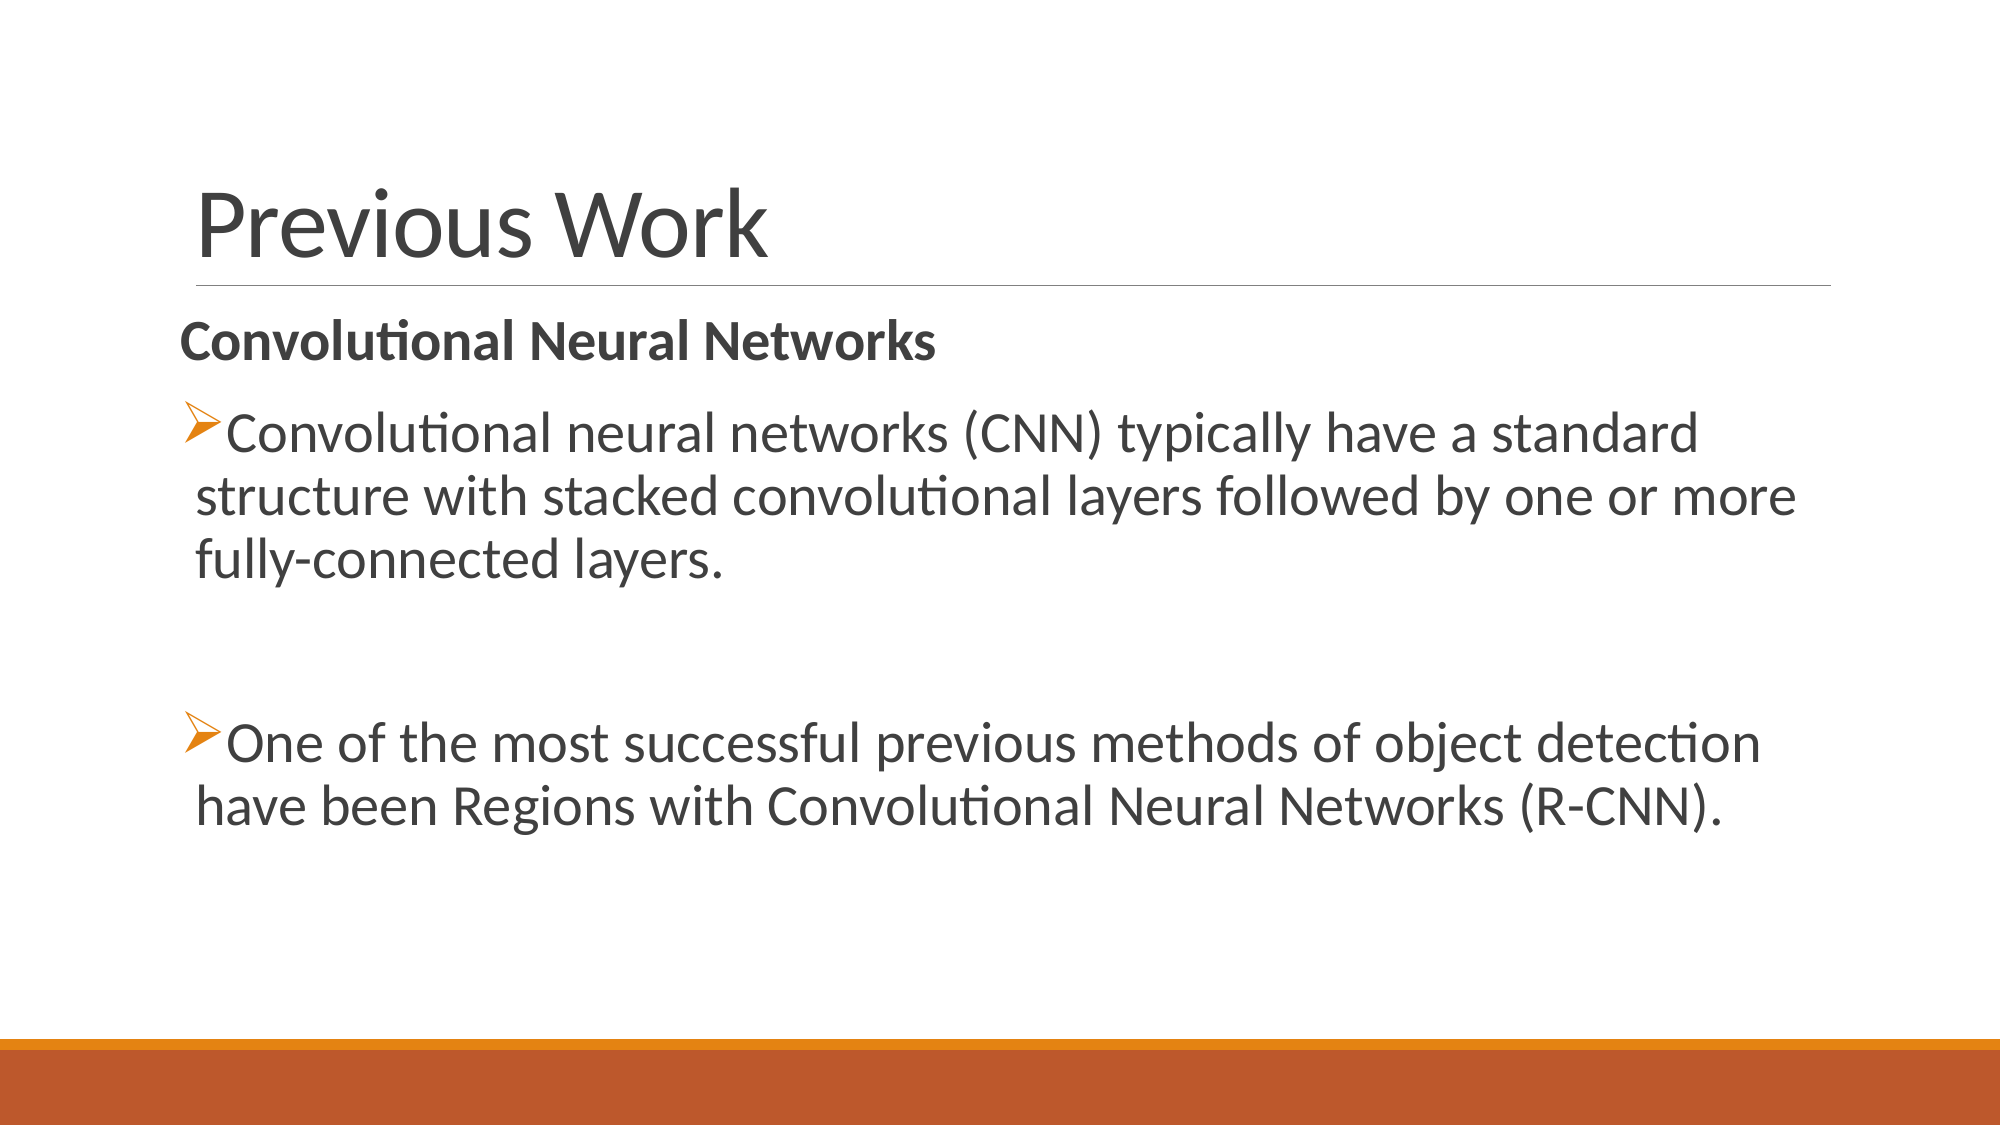

# Previous Work
Convolutional Neural Networks
Convolutional neural networks (CNN) typically have a standard structure with stacked convolutional layers followed by one or more fully-connected layers.

One of the most successful previous methods of object detection have been Regions with Convolutional Neural Networks (R-CNN).